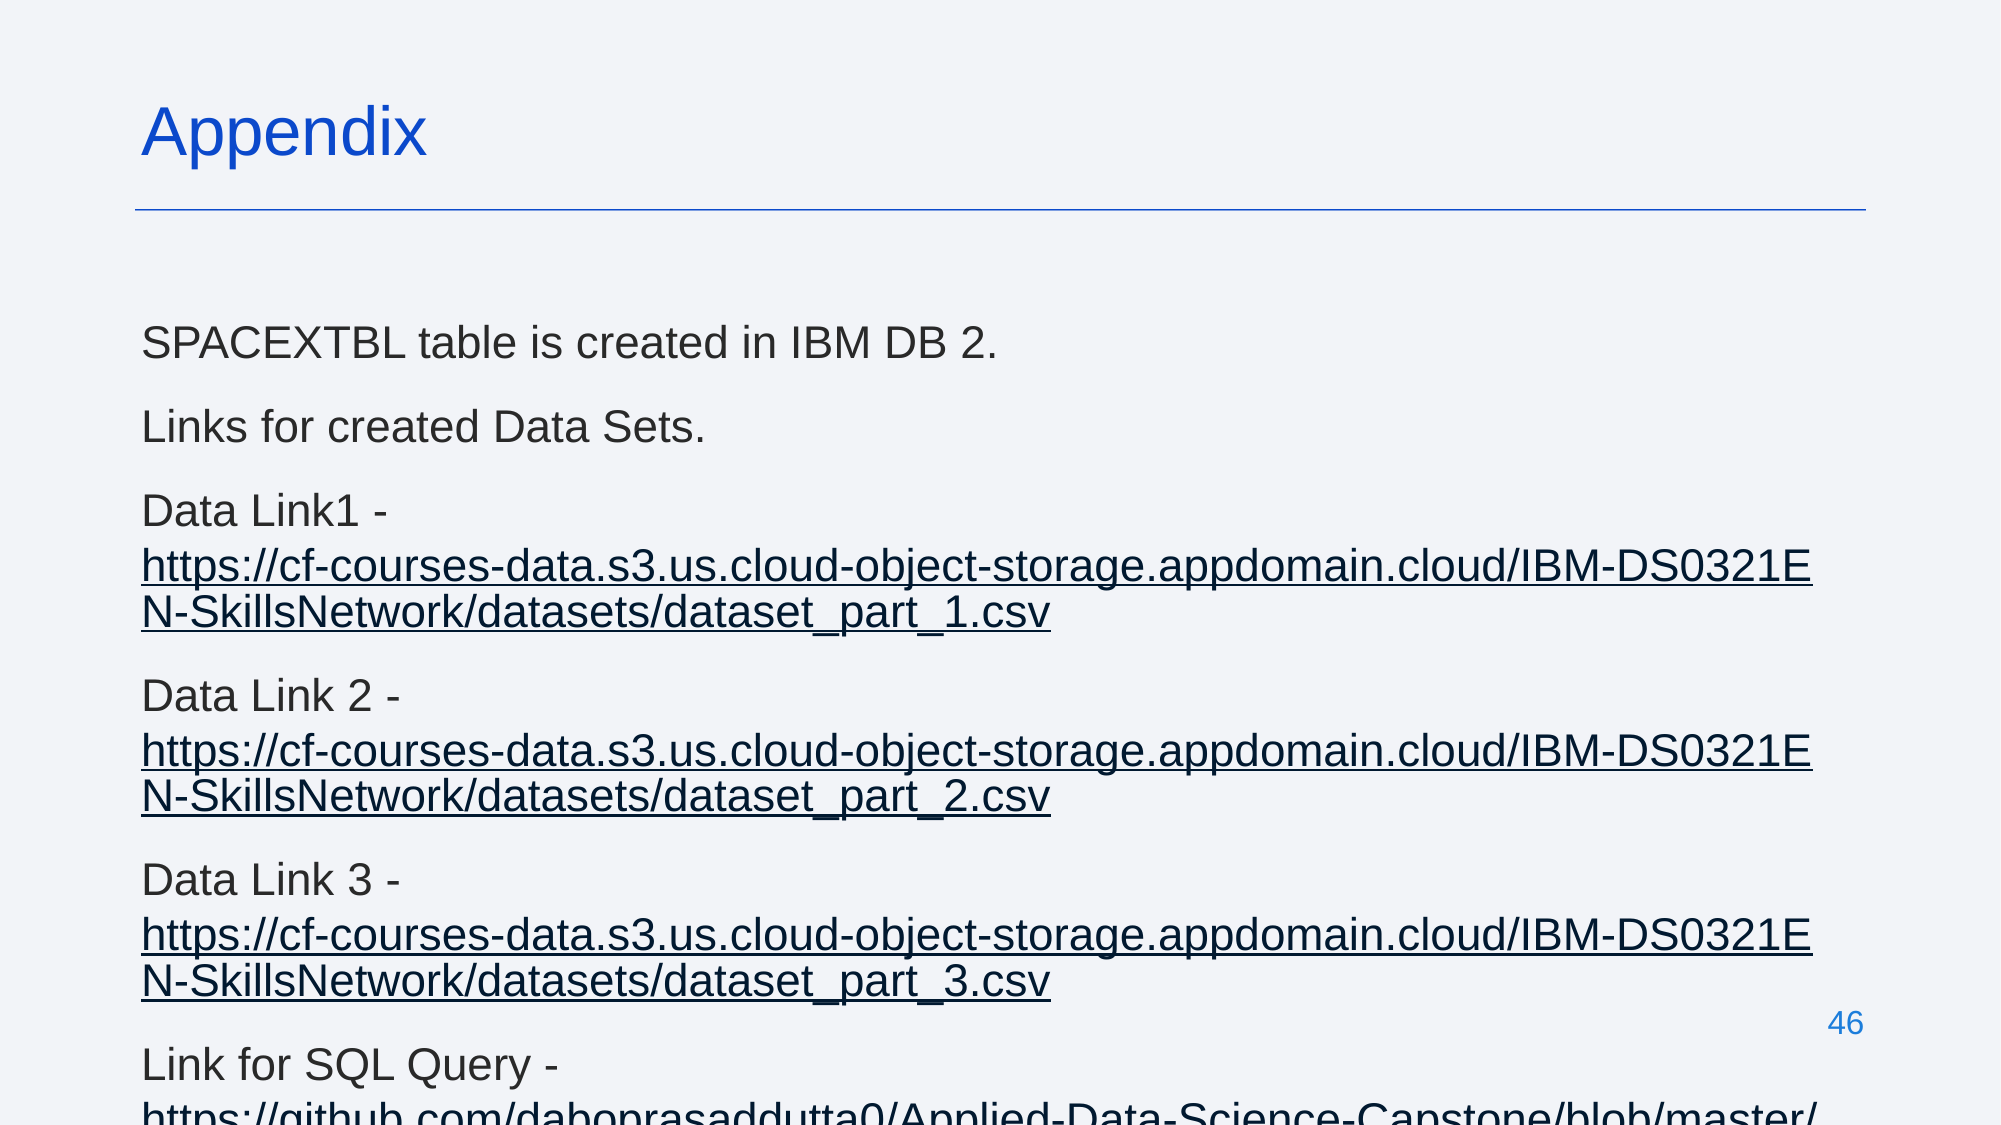

Appendix
SPACEXTBL table is created in IBM DB 2.
Links for created Data Sets.
Data Link1 - https://cf-courses-data.s3.us.cloud-object-storage.appdomain.cloud/IBM-DS0321EN-SkillsNetwork/datasets/dataset_part_1.csv
Data Link 2 - https://cf-courses-data.s3.us.cloud-object-storage.appdomain.cloud/IBM-DS0321EN-SkillsNetwork/datasets/dataset_part_2.csv
Data Link 3 - https://cf-courses-data.s3.us.cloud-object-storage.appdomain.cloud/IBM-DS0321EN-SkillsNetwork/datasets/dataset_part_3.csv
Link for SQL Query - https://github.com/daboprasaddutta0/Applied-Data-Science-Capstone/blob/master/Week%202/F_A_Exploratory_Data_Analysis_SQL.ipynb

46